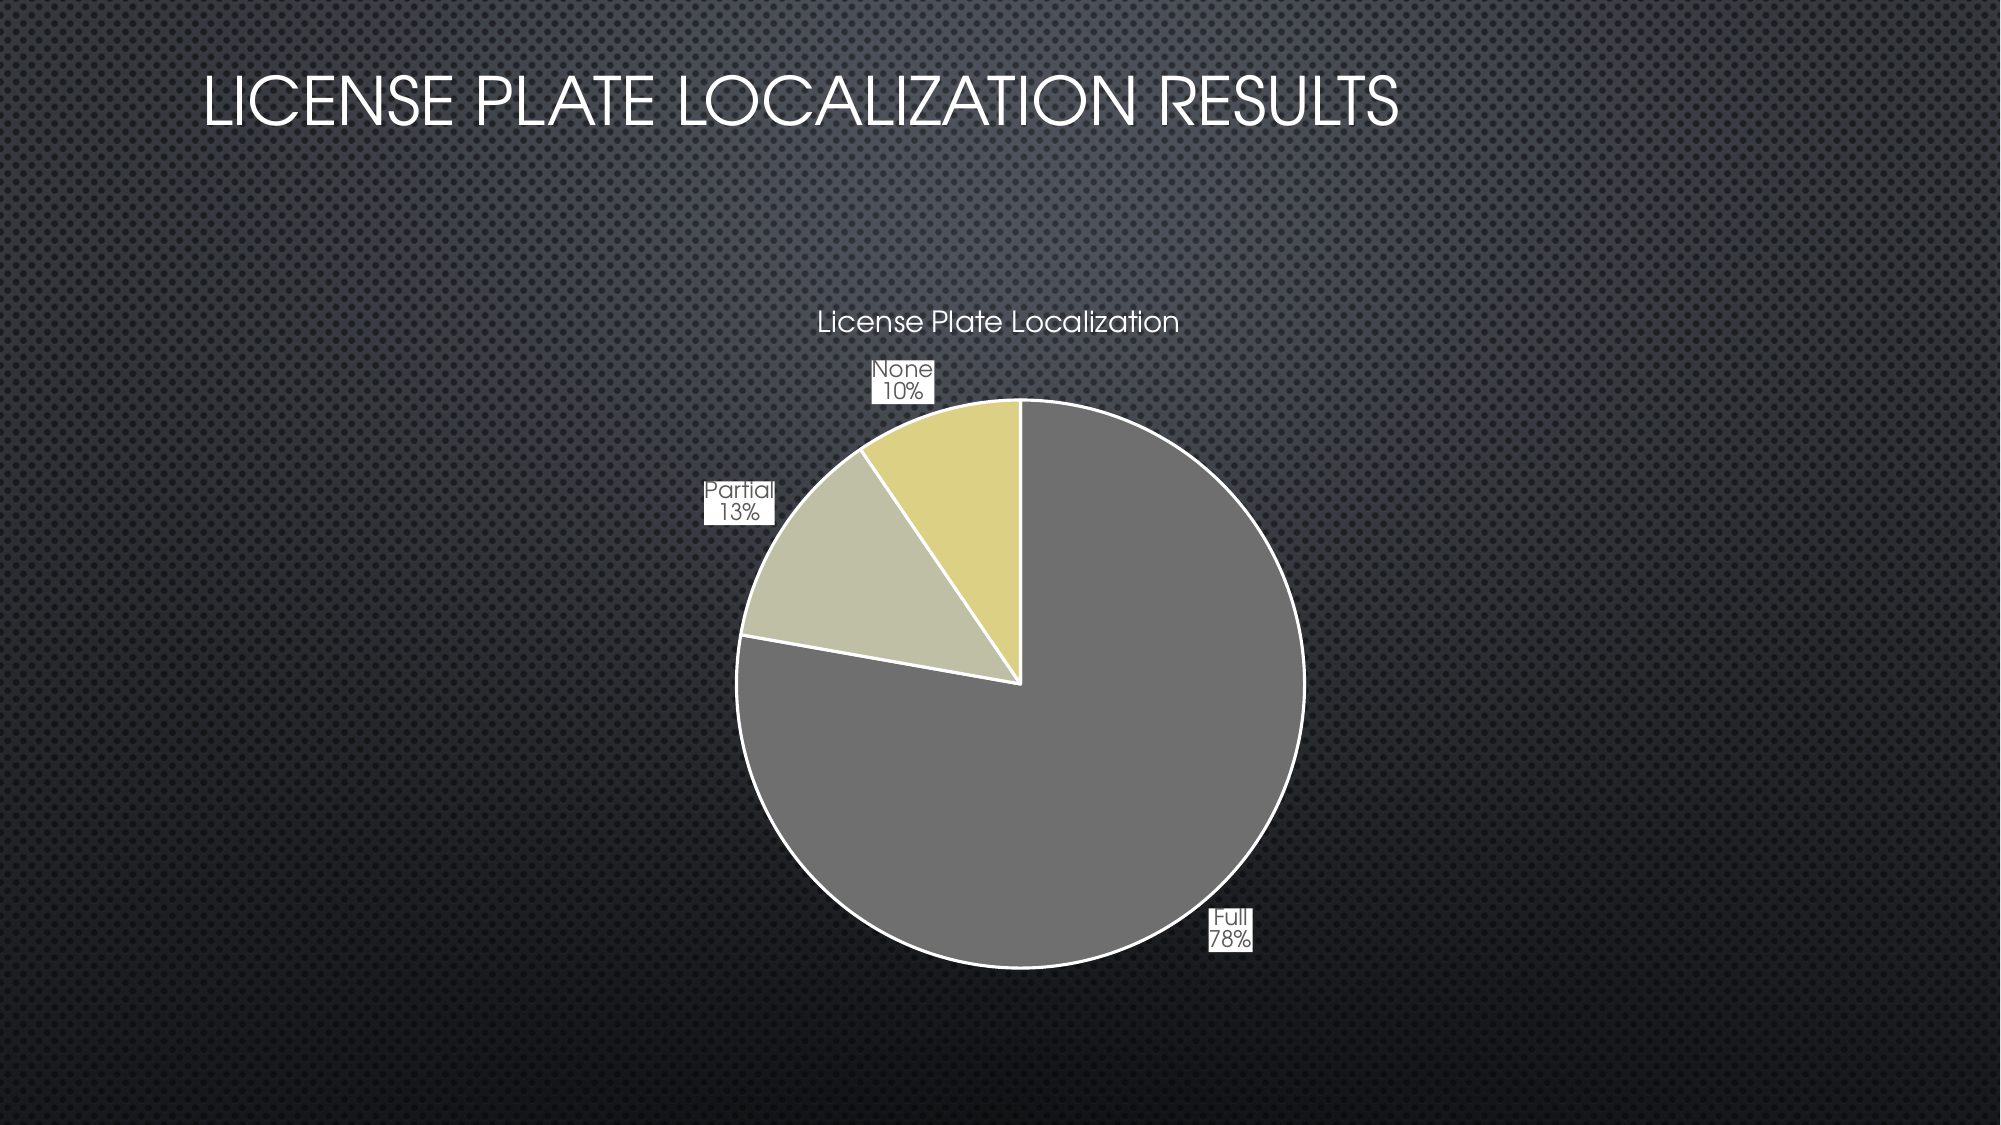

# License Plate Localization Results

### Chart: License Plate Localization

| Category |  |
|---|---|
| Full | 0.7777777777777778 |
| Partial | 0.12698412698412698 |
| None | 0.09523809523809523 |